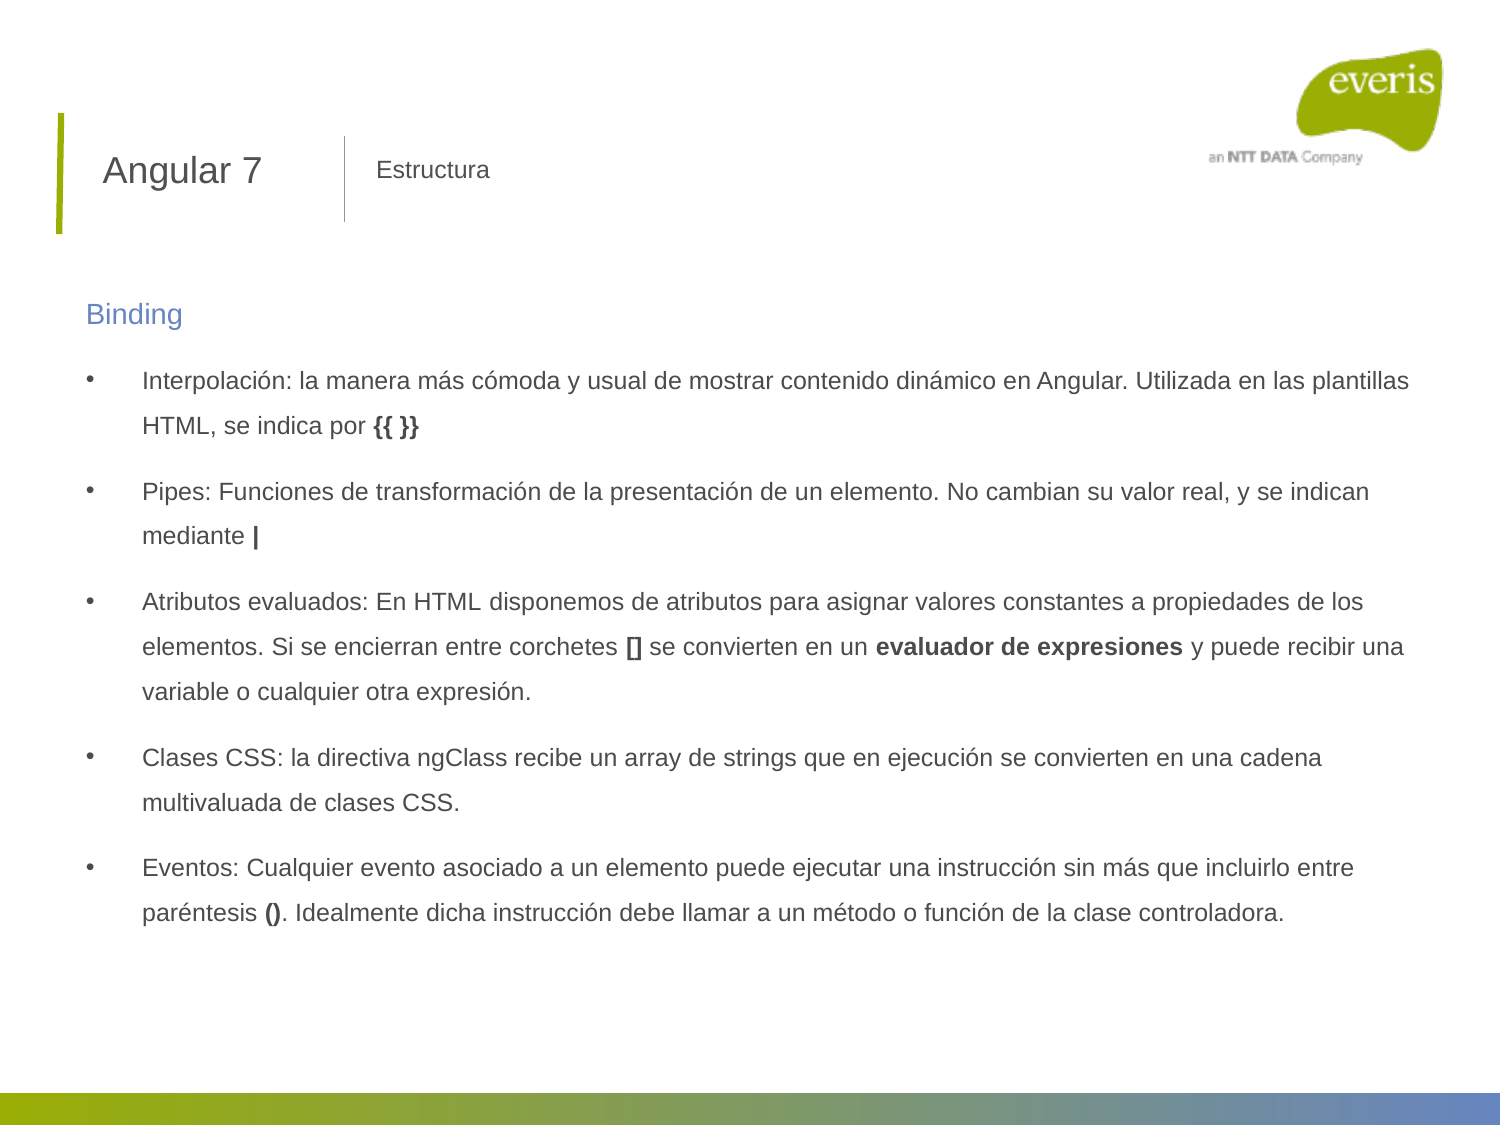

Angular 7
Estructura
Binding
Interpolación: la manera más cómoda y usual de mostrar contenido dinámico en Angular. Utilizada en las plantillas HTML, se indica por {{ }}
Pipes: Funciones de transformación de la presentación de un elemento. No cambian su valor real, y se indican mediante |
Atributos evaluados: En HTML disponemos de atributos para asignar valores constantes a propiedades de los elementos. Si se encierran entre corchetes [] se convierten en un evaluador de expresiones y puede recibir una variable o cualquier otra expresión.
Clases CSS: la directiva ngClass recibe un array de strings que en ejecución se convierten en una cadena multivaluada de clases CSS.
Eventos: Cualquier evento asociado a un elemento puede ejecutar una instrucción sin más que incluirlo entre paréntesis (). Idealmente dicha instrucción debe llamar a un método o función de la clase controladora.